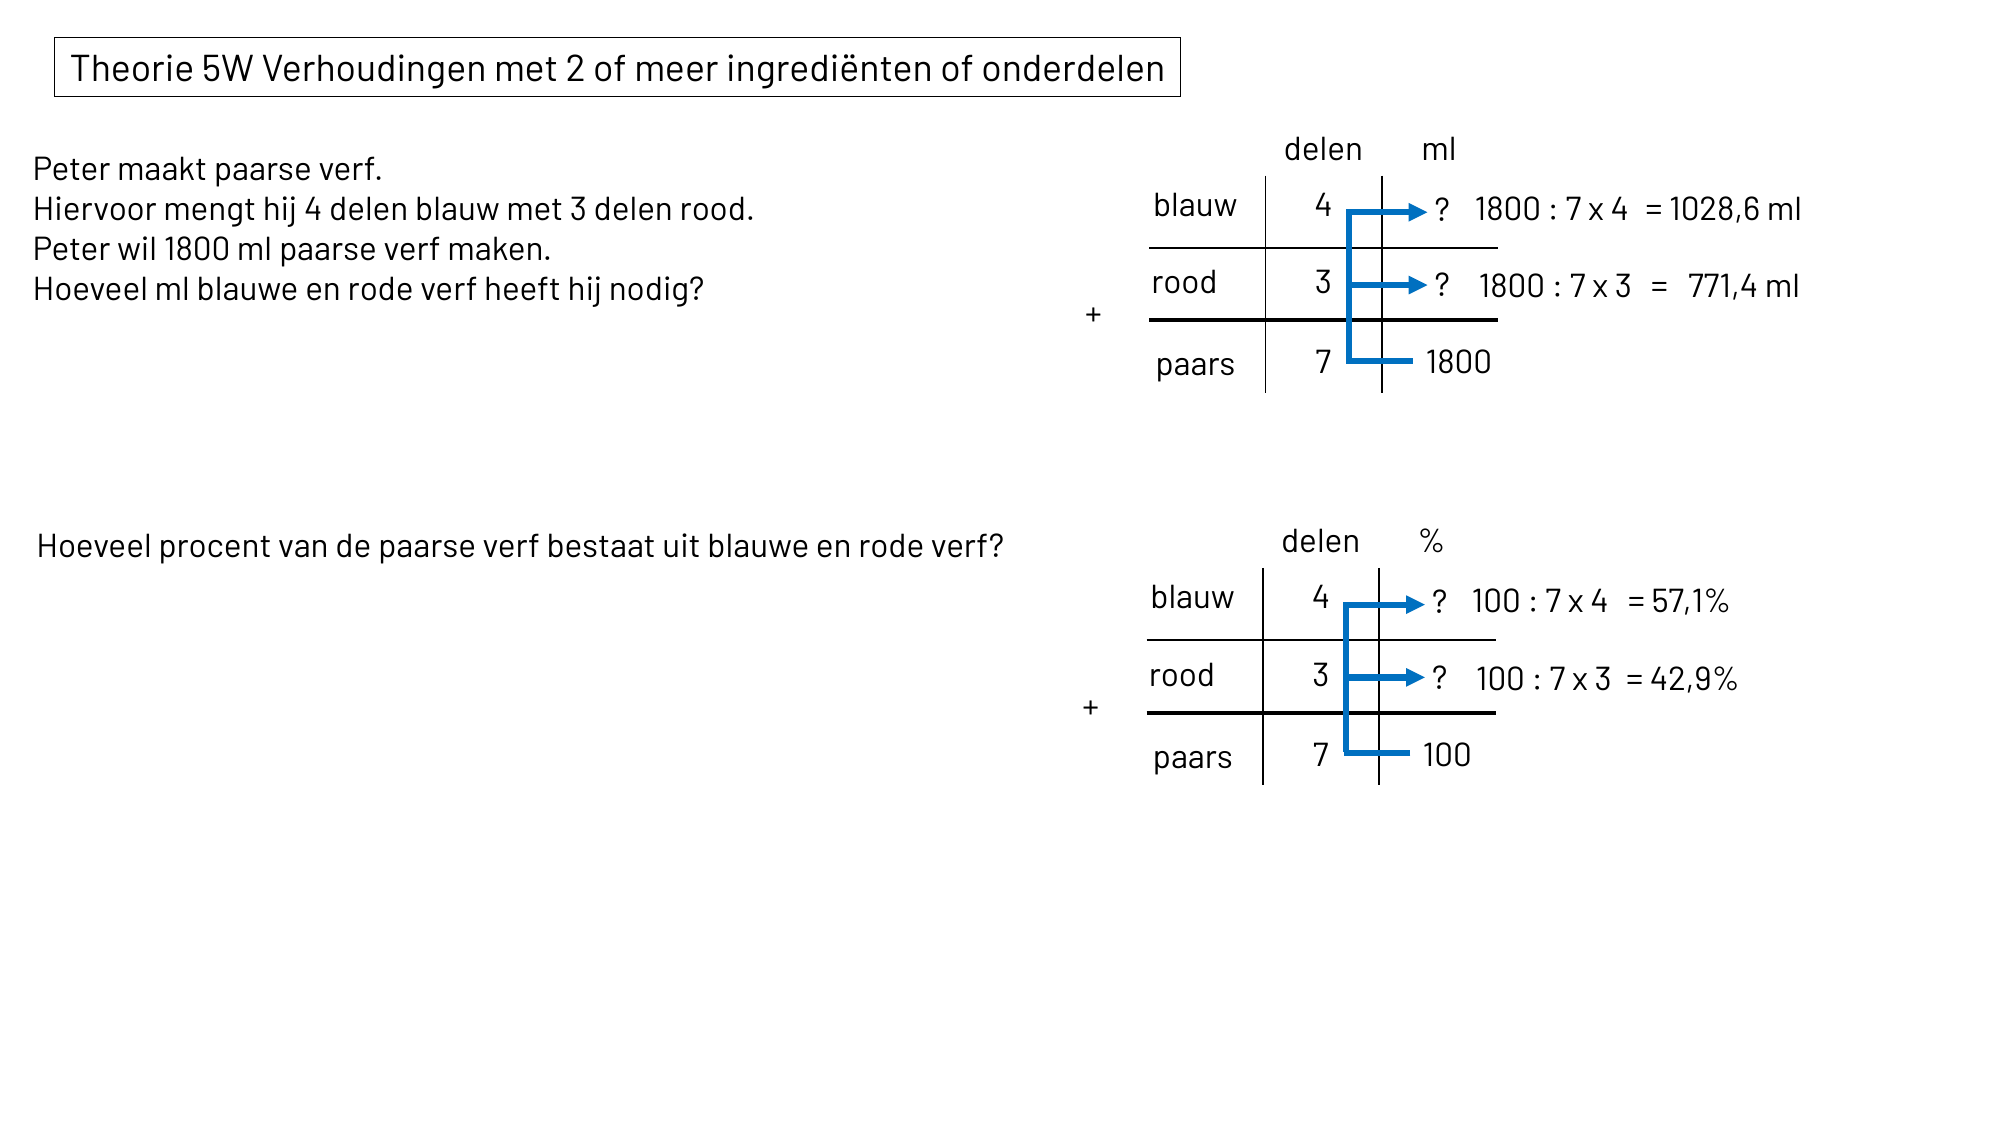

Theorie 5W Verhoudingen met 2 of meer ingrediënten of onderdelen
delen
ml
Peter maakt paarse verf.
Hiervoor mengt hij 4 delen blauw met 3 delen rood.
Peter wil 1800 ml paarse verf maken.
Hoeveel ml blauwe en rode verf heeft hij nodig?

blauw
|  |  |  |
| --- | --- | --- |
|  |  |  |
|  |  |  |
4
1800 : 7 x 4
= 1028,6 ml
?
rood
3
?
1800 : 7 x 3
=   771,4 ml
+
7
1800
paars
delen
%
Hoeveel procent van de paarse verf bestaat uit blauwe en rode verf?
blauw
|  |  |  |
| --- | --- | --- |
|  |  |  |
|  |  |  |
4
100 : 7 x 4
= 57,1%
?
rood
3
?
100 : 7 x 3
= 42,9%
+
7
100
paars